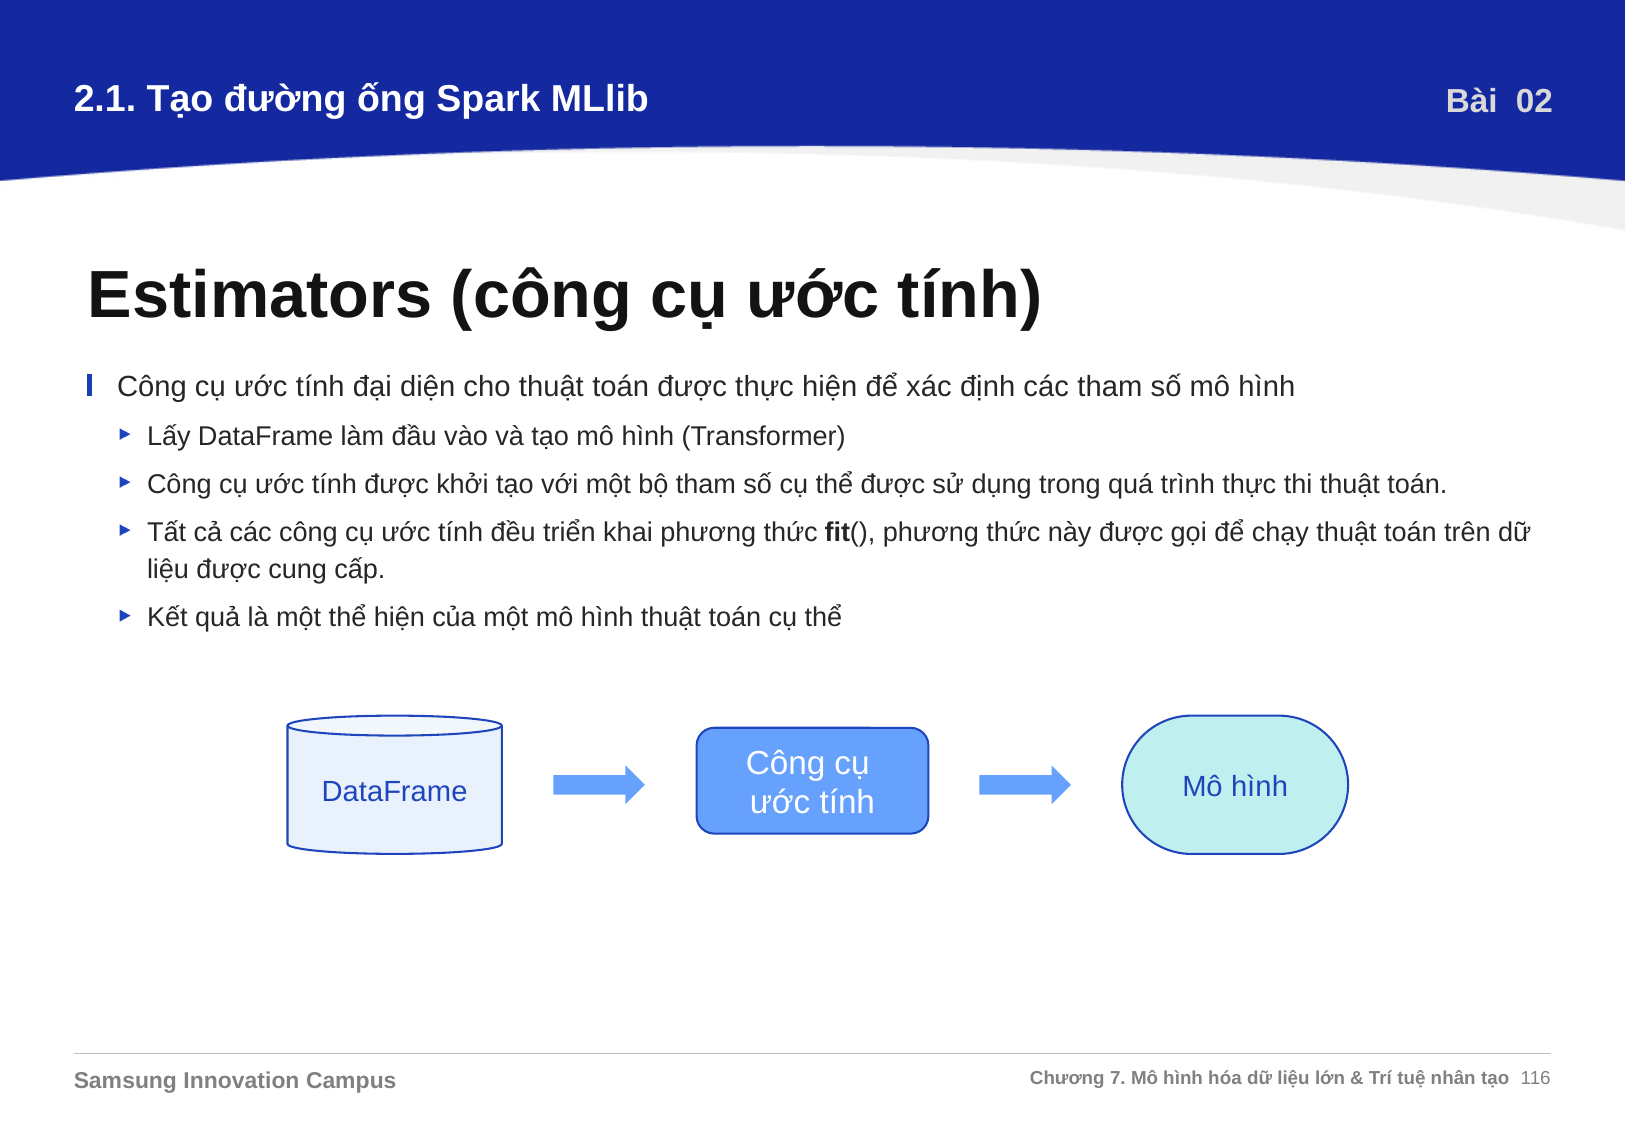

2.1. Tạo đường ống Spark MLlib
Bài  02
Estimators (công cụ ước tính)
Công cụ ước tính đại diện cho thuật toán được thực hiện để xác định các tham số mô hình
Lấy DataFrame làm đầu vào và tạo mô hình (Transformer)
Công cụ ước tính được khởi tạo với một bộ tham số cụ thể được sử dụng trong quá trình thực thi thuật toán.
Tất cả các công cụ ước tính đều triển khai phương thức fit(), phương thức này được gọi để chạy thuật toán trên dữ liệu được cung cấp.
Kết quả là một thể hiện của một mô hình thuật toán cụ thể
DataFrame
Mô hình
Công cụ
ước tính